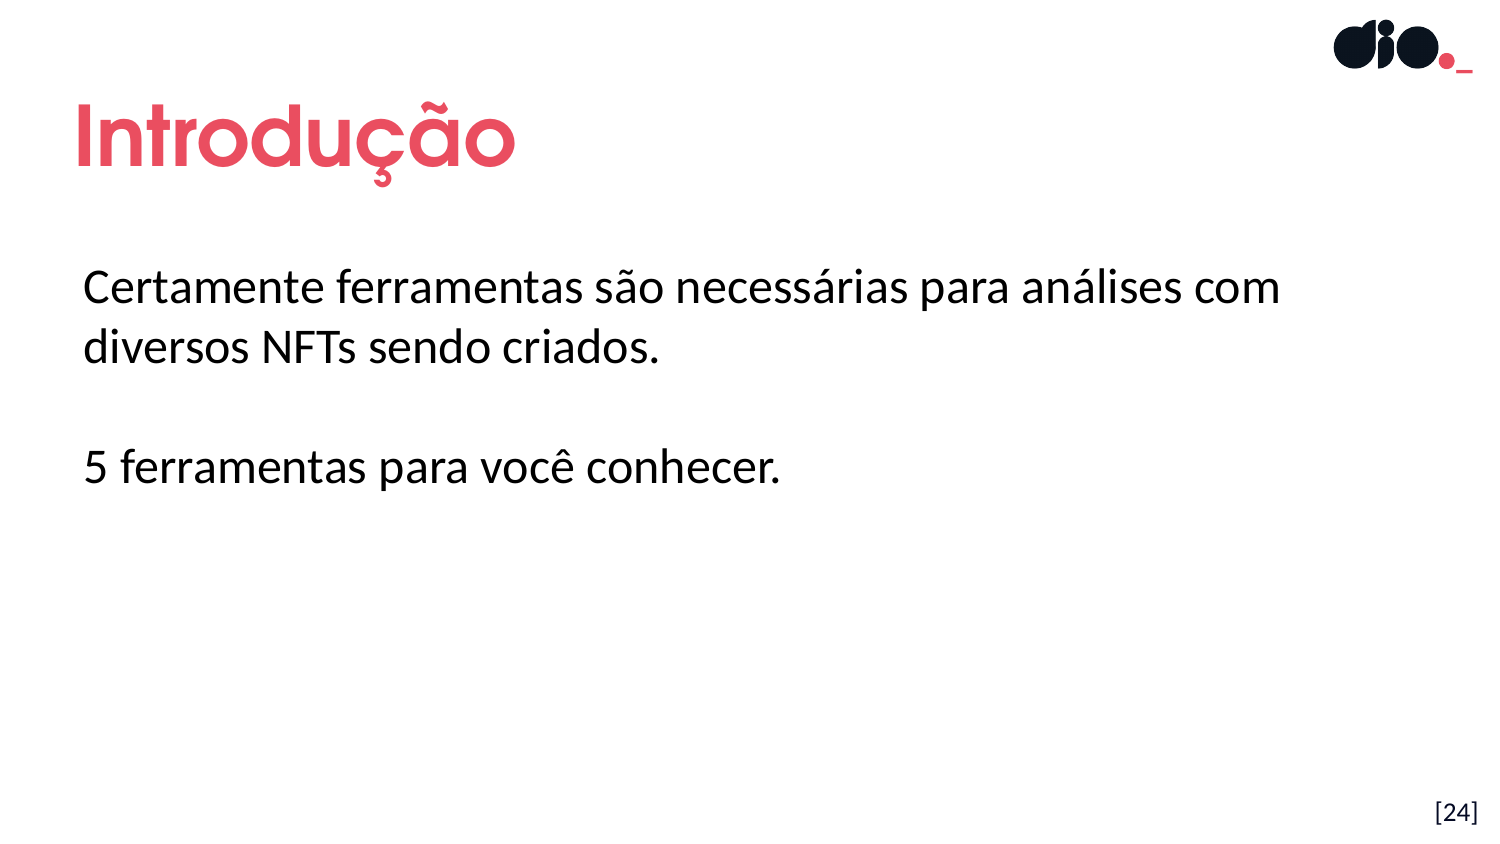

Introdução
Certamente ferramentas são necessárias para análises com diversos NFTs sendo criados.

5 ferramentas para você conhecer.

[24]